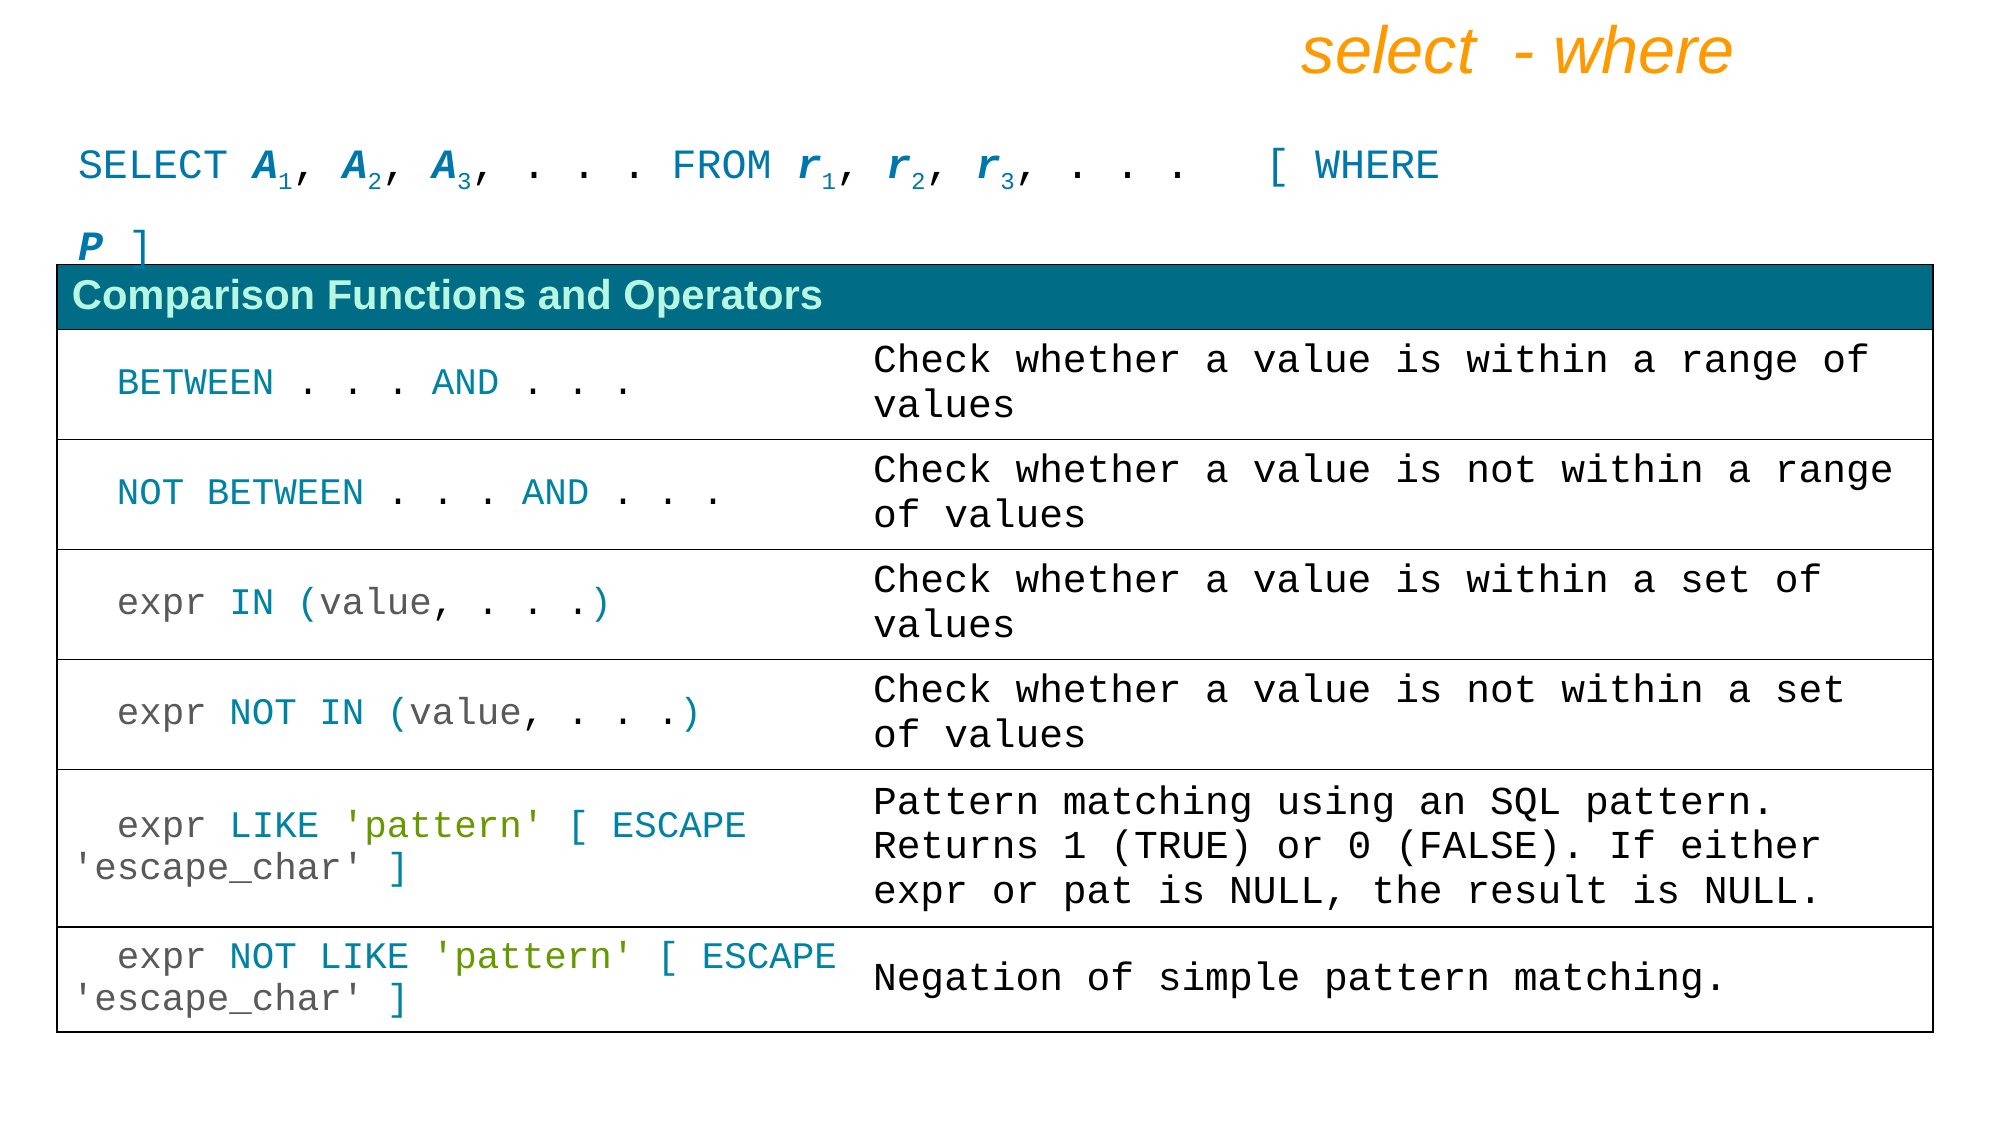

select  - where
SELECT A1, A2, A3, . . . FROM r1, r2, r3, . . .   [ WHERE P ]
| Comparison Functions and Operators |  |
| --- | --- |
| BETWEEN . . . AND . . . | Check whether a value is within a range of values |
| NOT BETWEEN . . . AND . . . | Check whether a value is not within a range of values |
| expr IN (value, . . .) | Check whether a value is within a set of values |
| expr NOT IN (value, . . .) | Check whether a value is not within a set of values |
| expr LIKE 'pattern' [ ESCAPE 'escape\_char' ] | Pattern matching using an SQL pattern. Returns 1 (TRUE) or 0 (FALSE). If either expr or pat is NULL, the result is NULL. |
| expr NOT LIKE 'pattern' [ ESCAPE 'escape\_char' ] | Negation of simple pattern matching. |